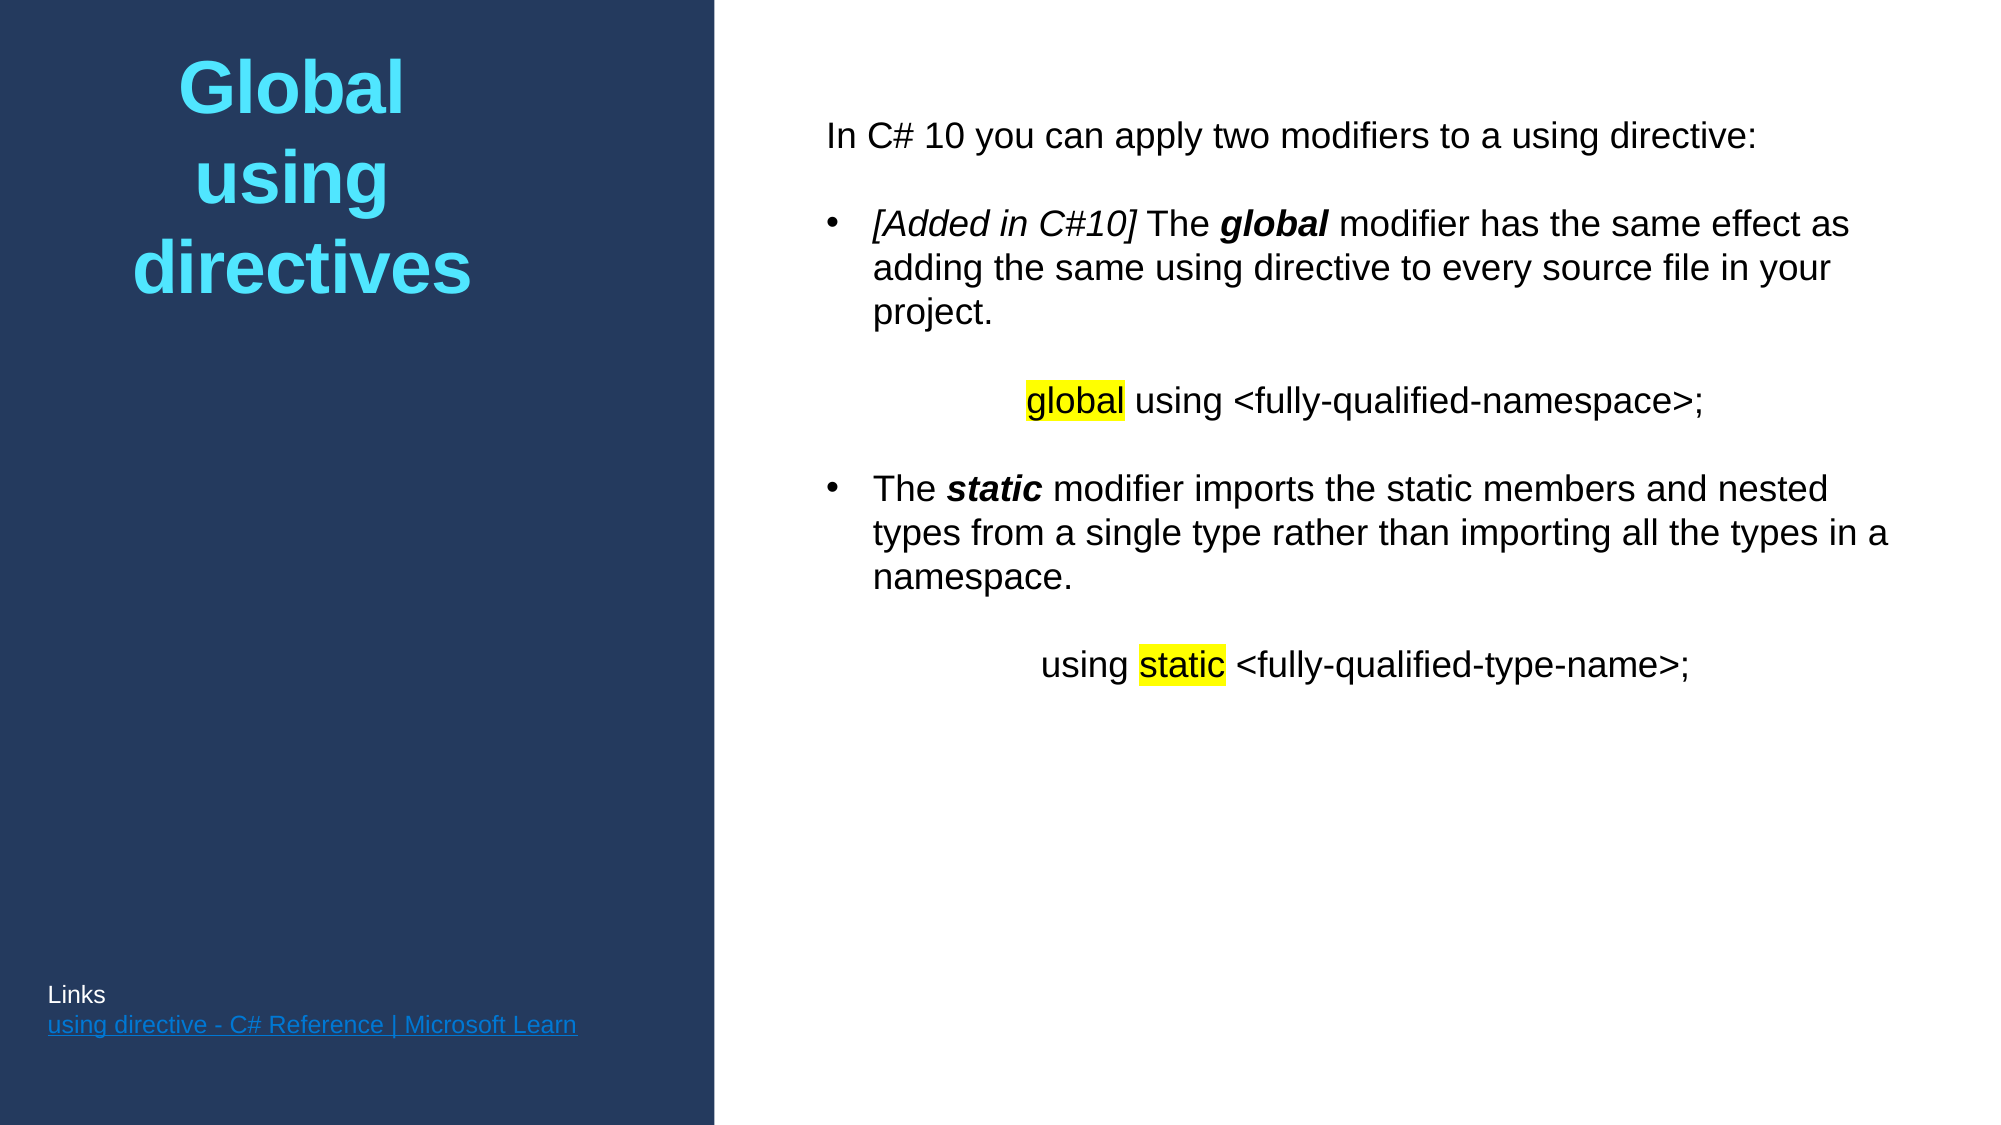

# Global using  directives
In C# 10 you can apply two modifiers to a using directive:

[Added in C#10] The global modifier has the same effect as adding the same using directive to every source file in your project.

global using <fully-qualified-namespace>;

The static modifier imports the static members and nested types from a single type rather than importing all the types in a namespace.

using static <fully-qualified-type-name>;

Links
using directive - C# Reference | Microsoft Learn